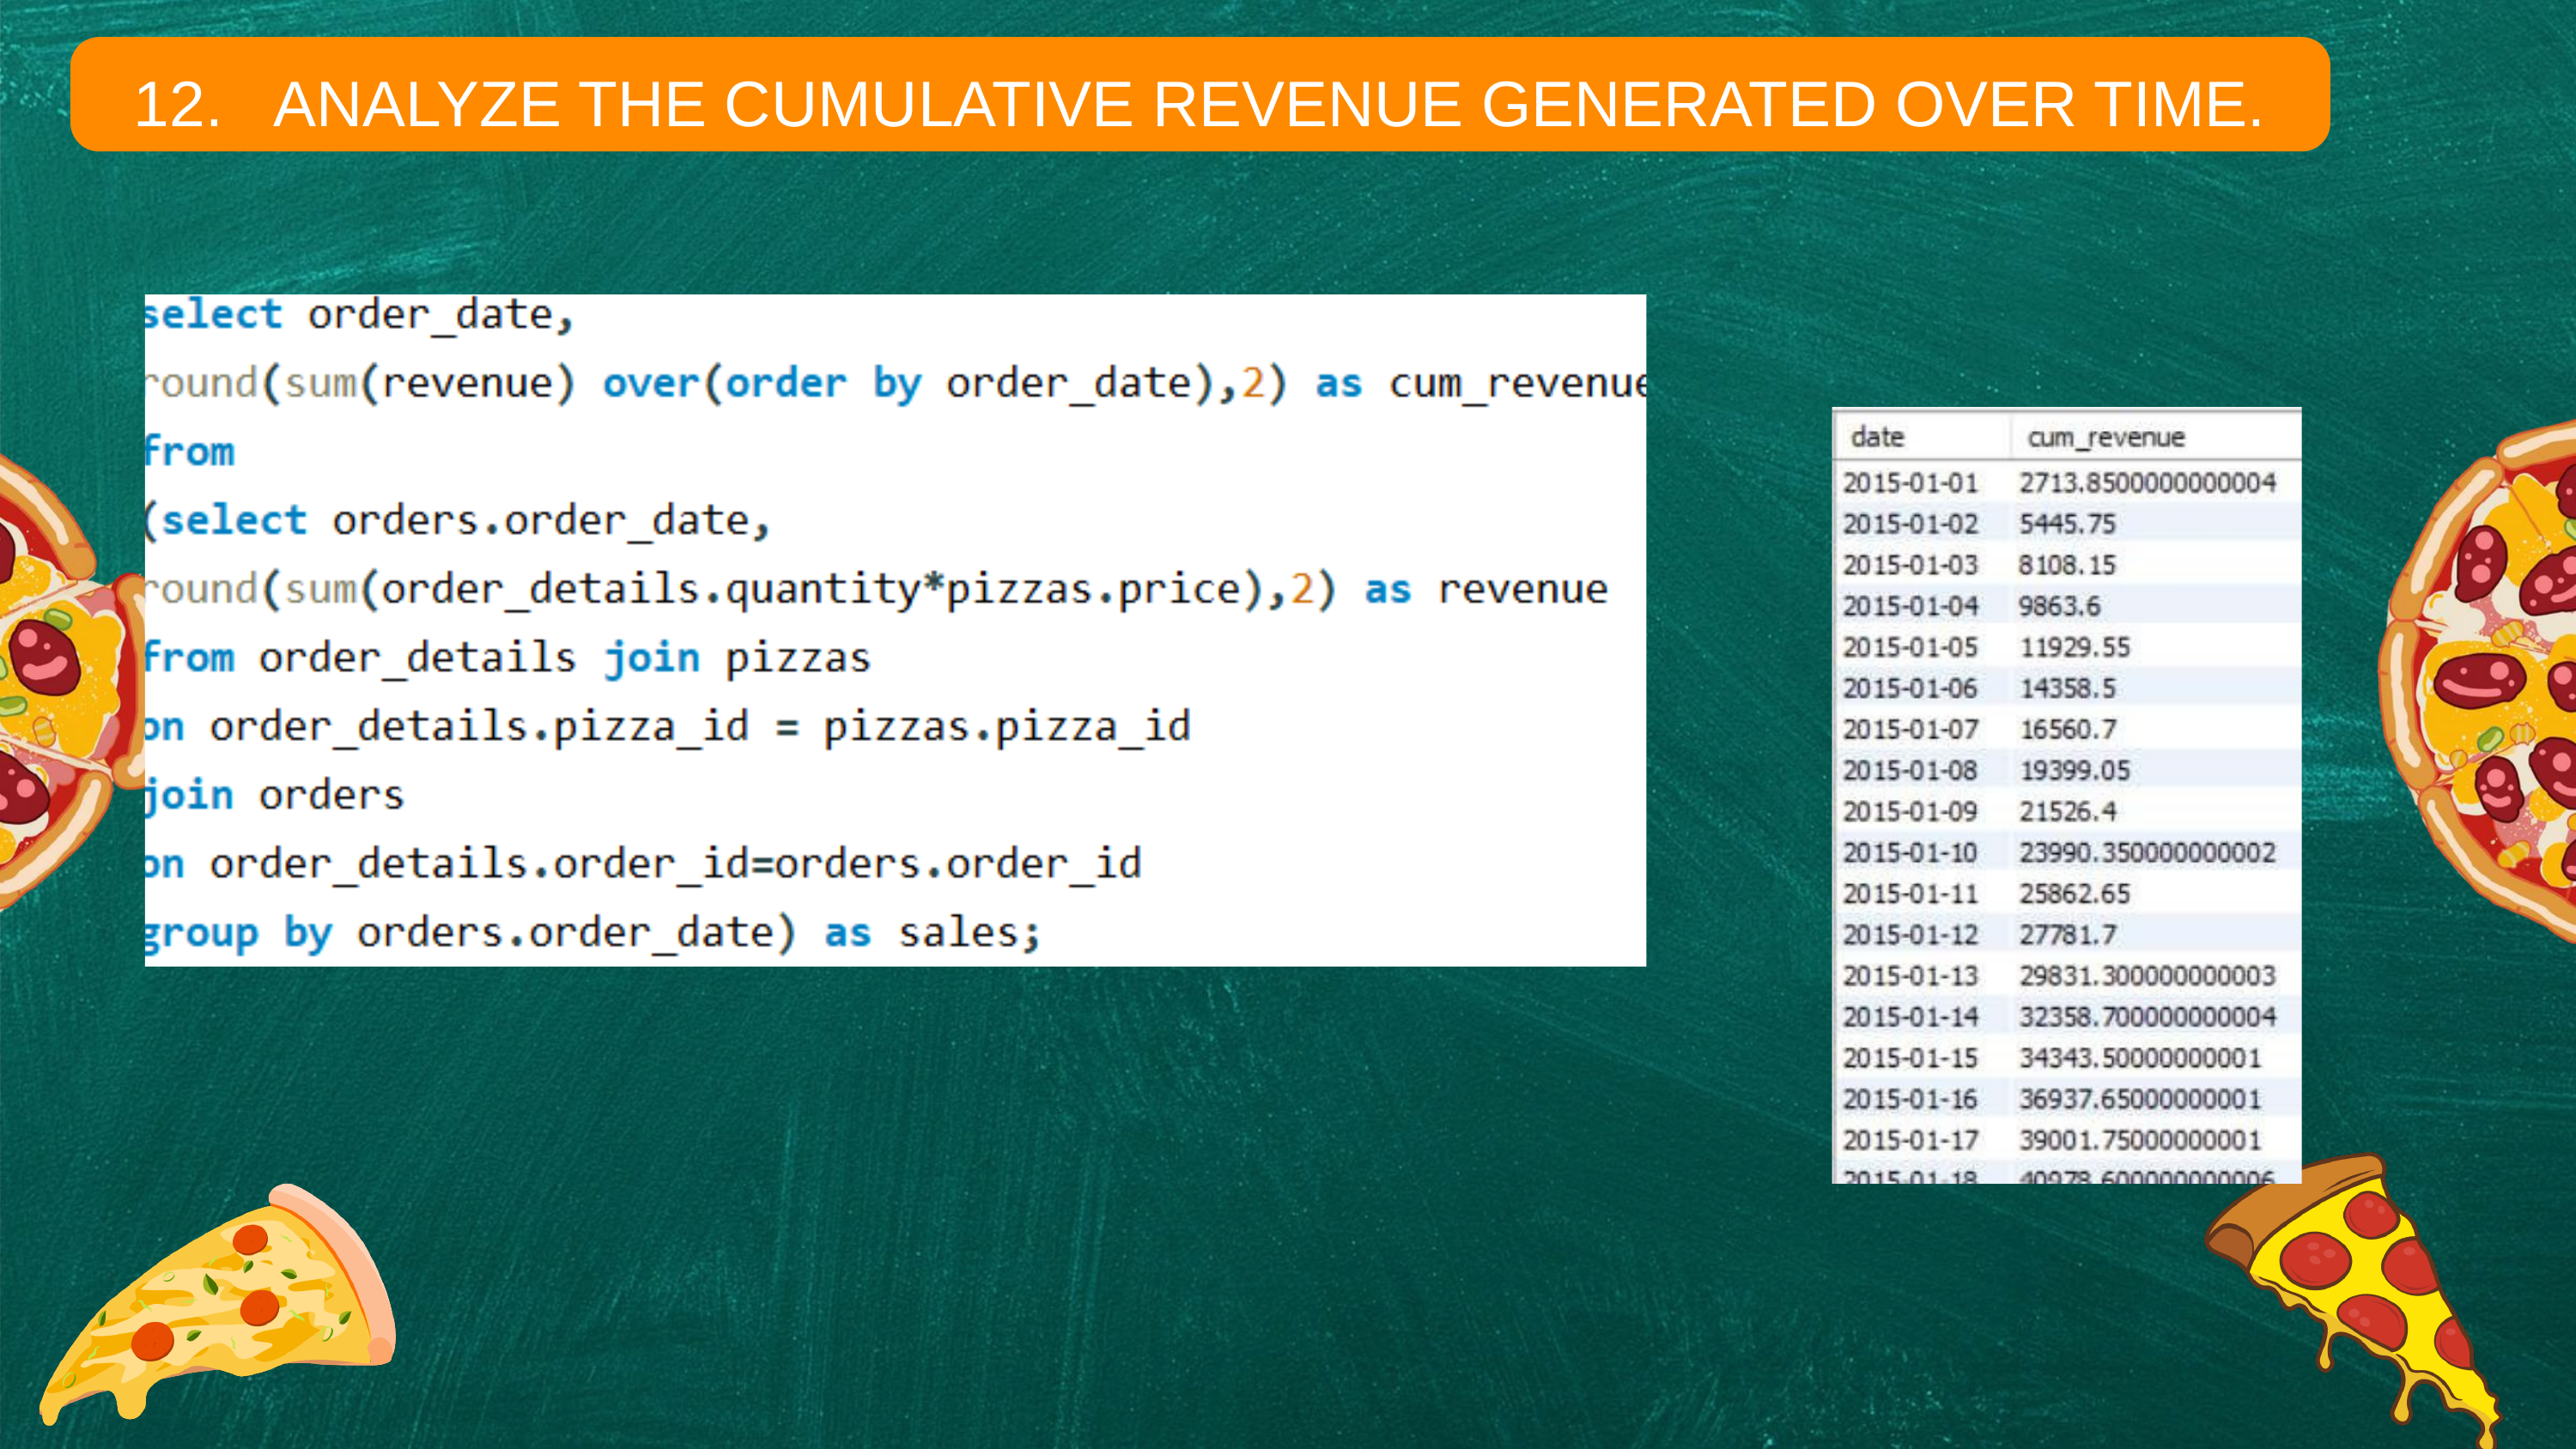

12.   ANALYZE THE CUMULATIVE REVENUE GENERATED OVER TIME.